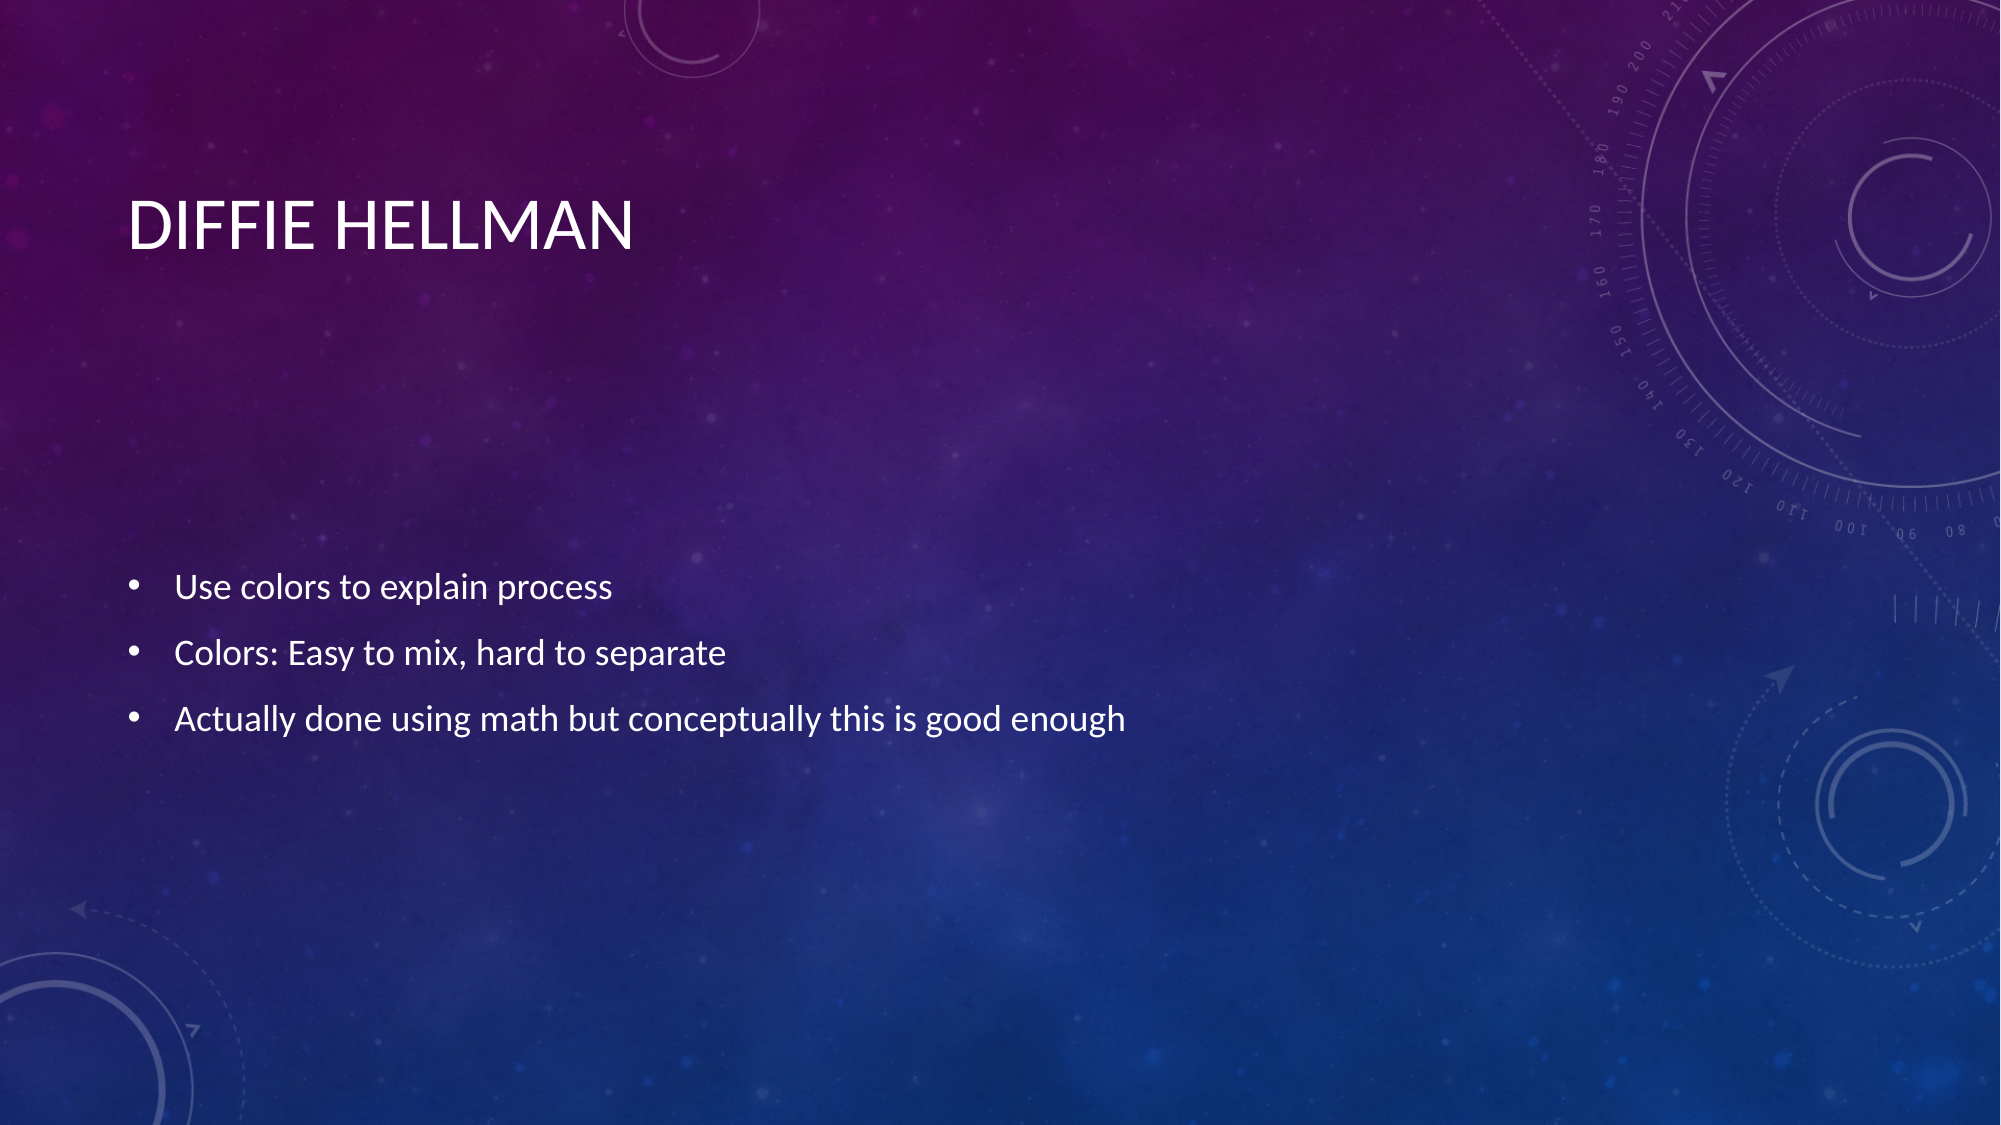

# Diffie hellman
Use colors to explain process
Colors: Easy to mix, hard to separate
Actually done using math but conceptually this is good enough